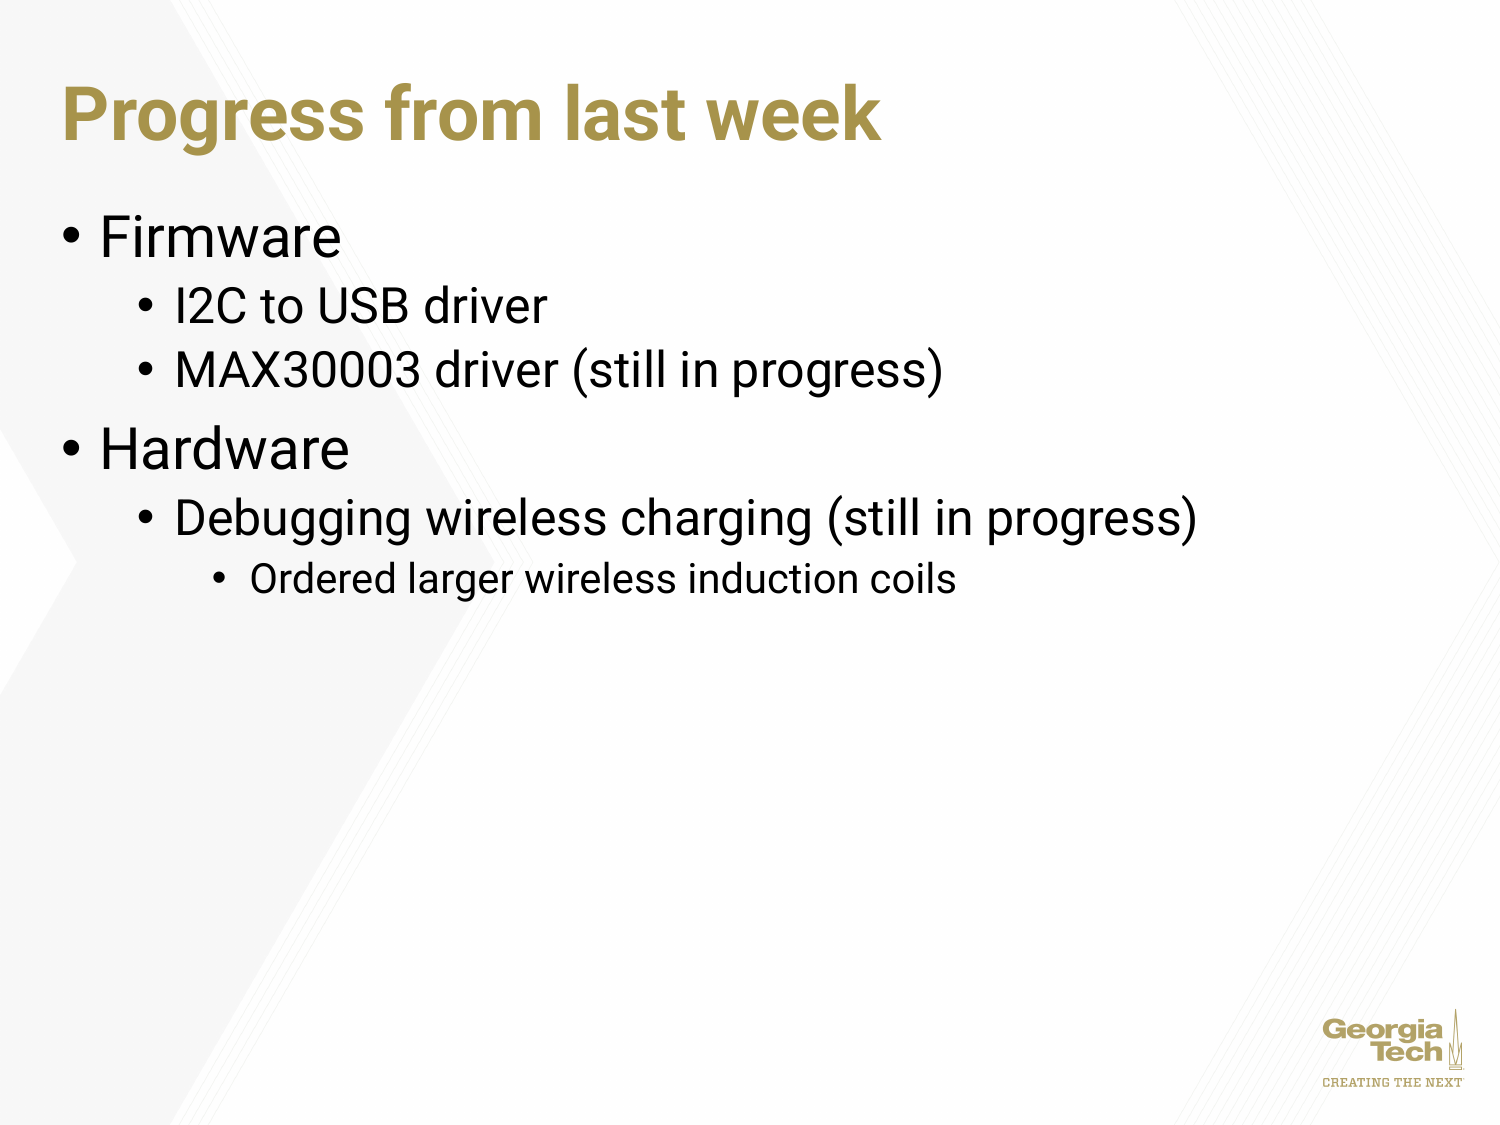

# Progress from last week
Firmware
I2C to USB driver
MAX30003 driver (still in progress)
Hardware
Debugging wireless charging (still in progress)
Ordered larger wireless induction coils